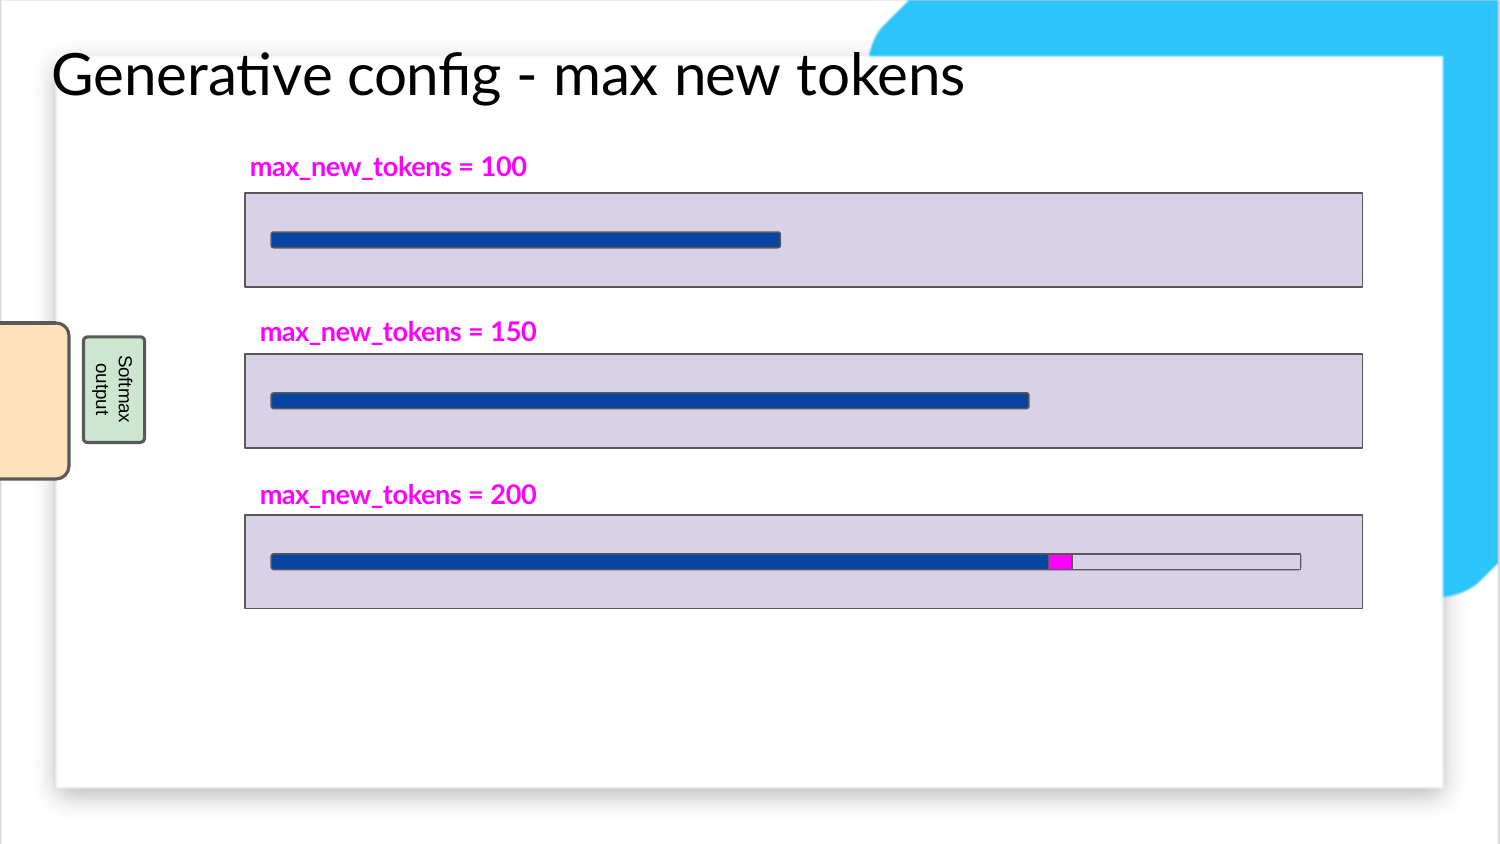

# Generative config - max new tokens
max_new_tokens = 100

max_new_tokens = 150

Softmax
output
max_new_tokens = 200